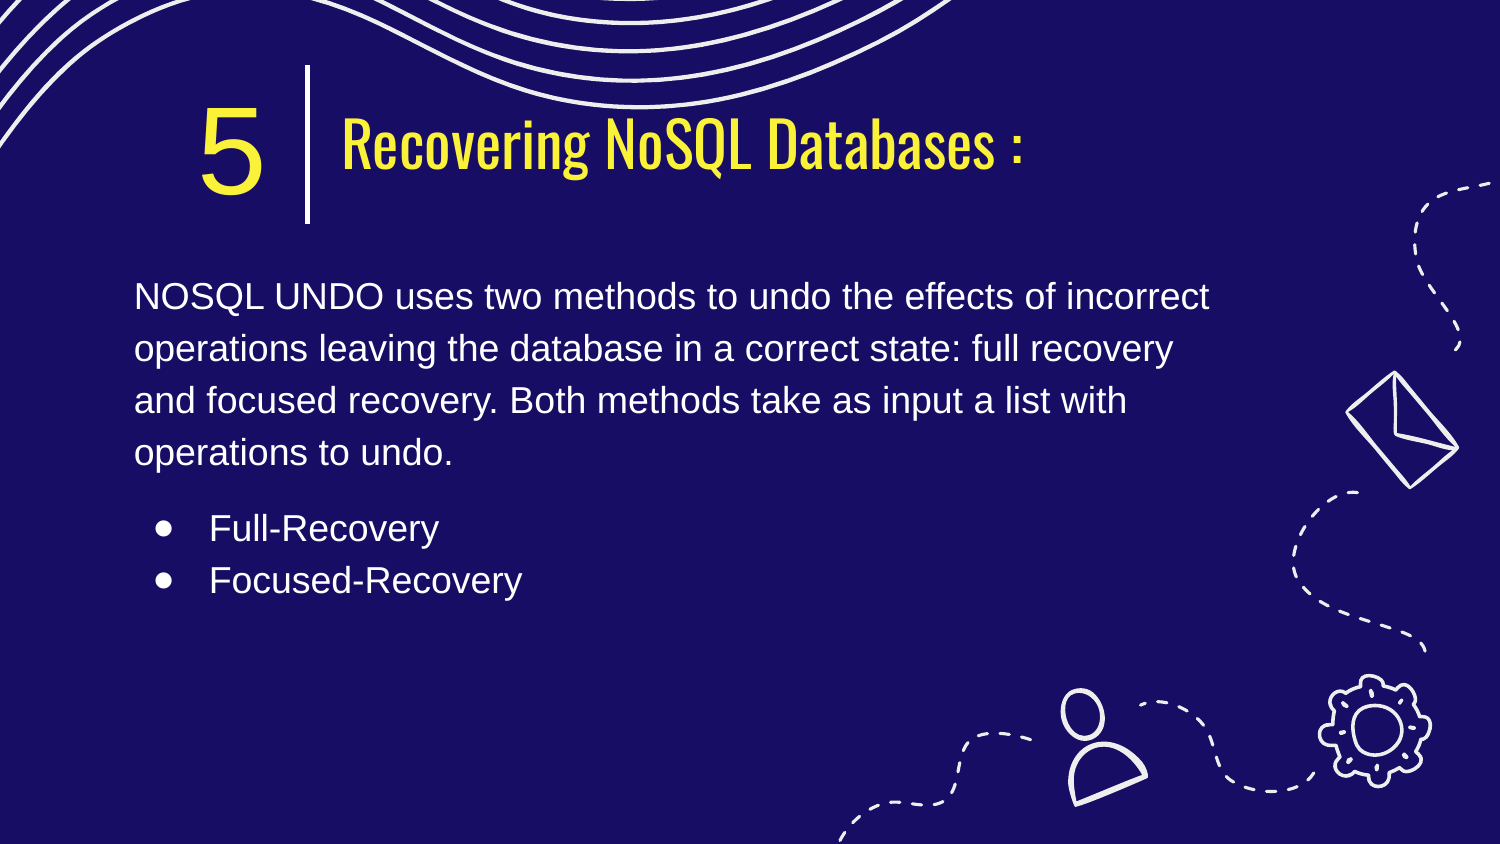

5
# Recovering NoSQL Databases :
NOSQL UNDO uses two methods to undo the effects of incorrect operations leaving the database in a correct state: full recovery and focused recovery. Both methods take as input a list with operations to undo.
Full-Recovery
Focused-Recovery